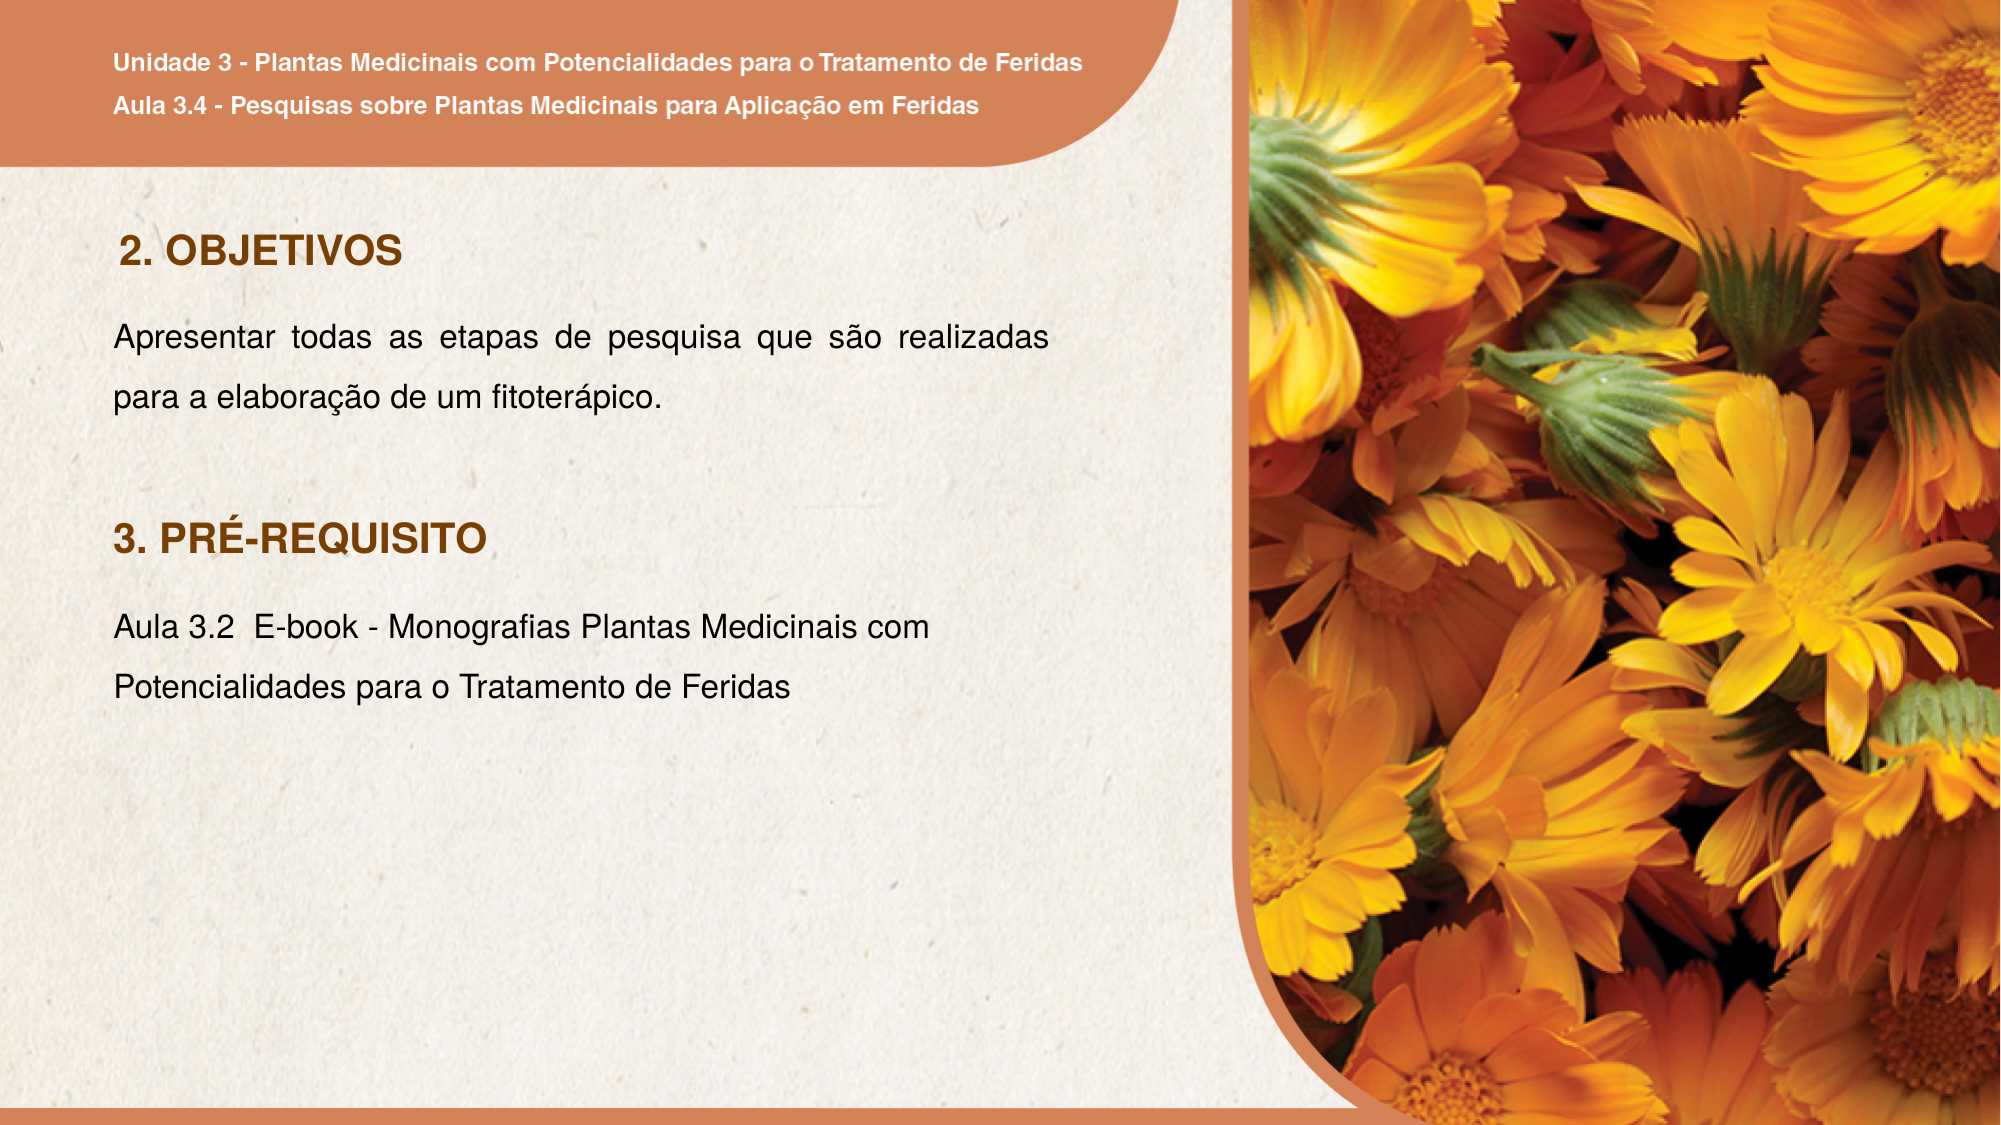

2. OBJETIVOS
Apresentar todas as etapas de pesquisa que são realizadas para a elaboração de um fitoterápico.
3. PRÉ-REQUISITO
Aula 3.2  E-book - Monografias Plantas Medicinais com Potencialidades para o Tratamento de Feridas